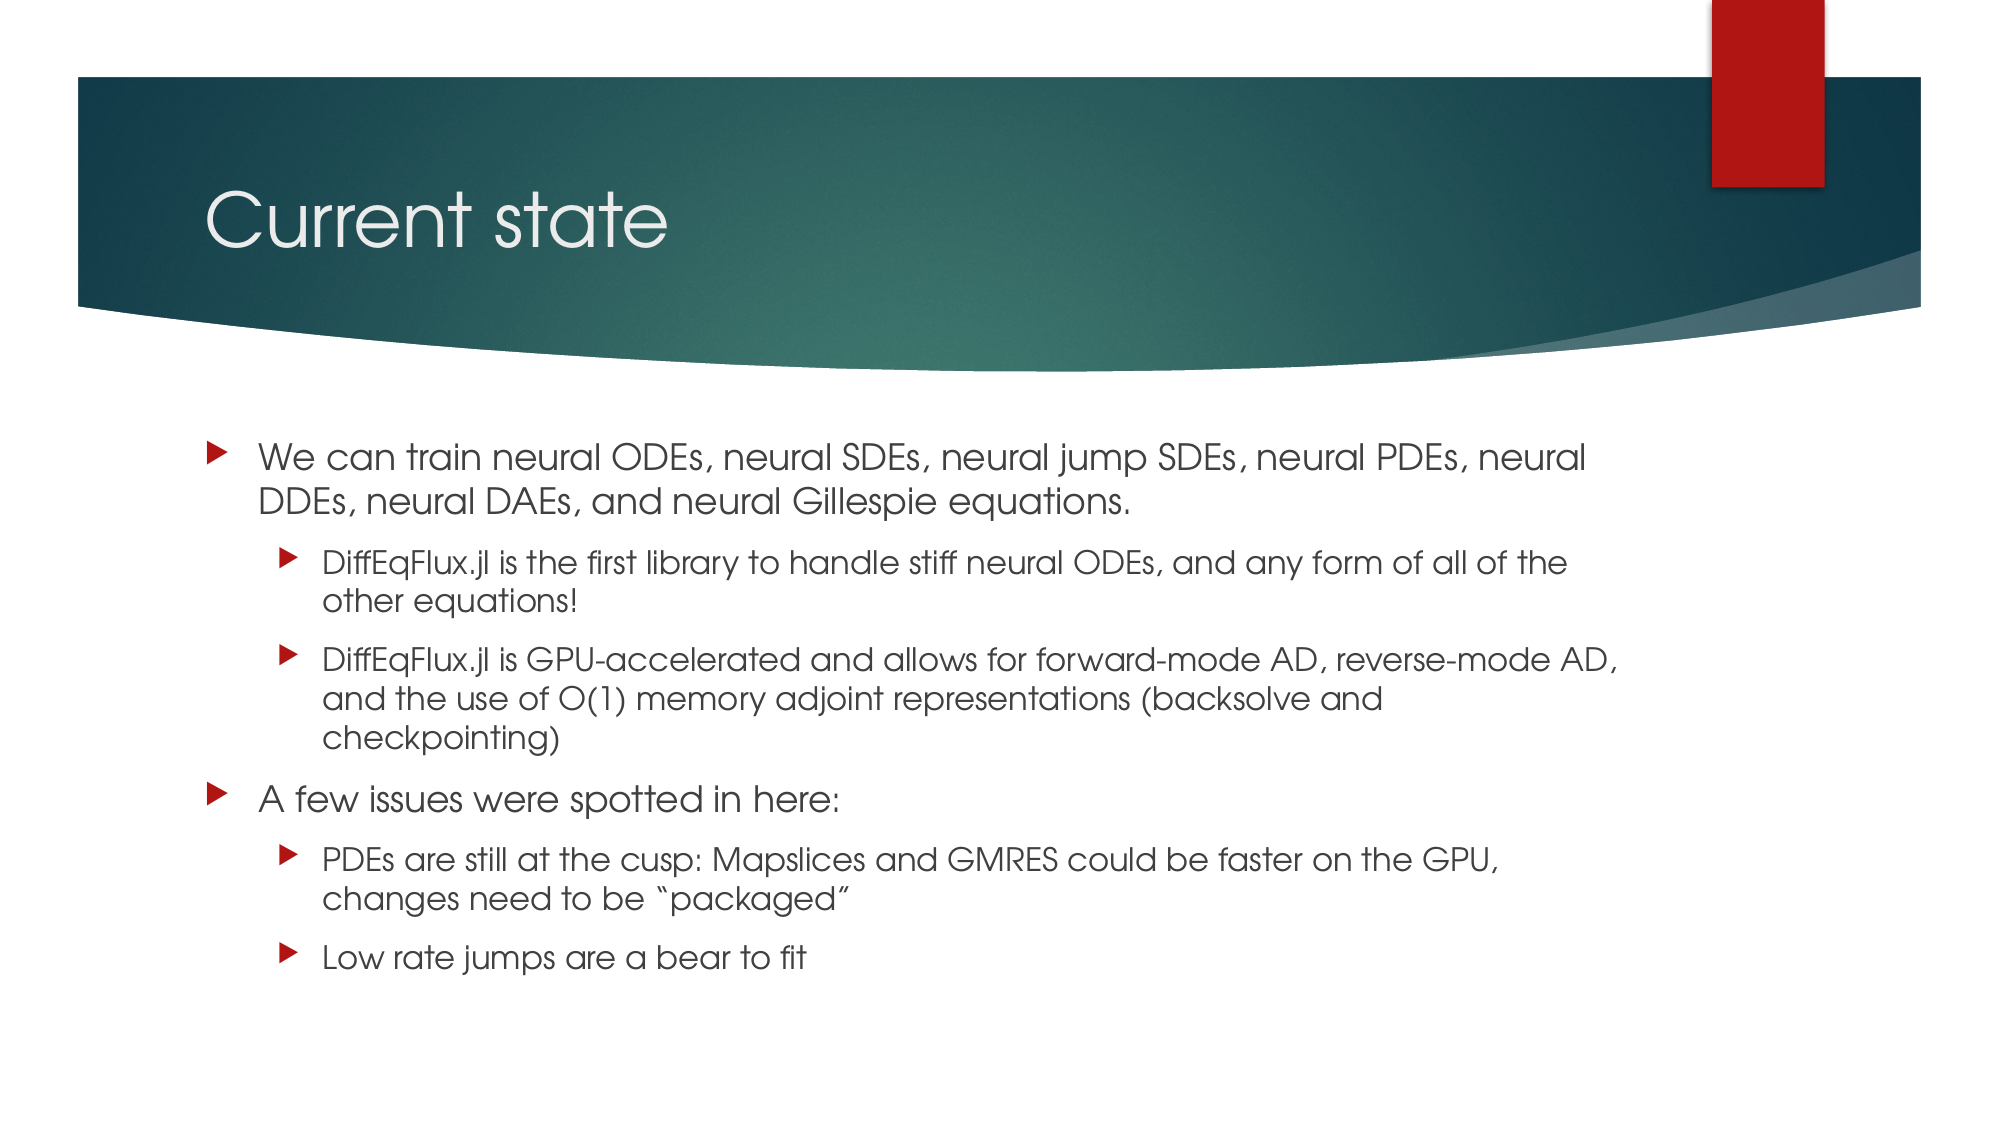

# Current state
We can train neural ODEs, neural SDEs, neural jump SDEs, neural PDEs, neural DDEs, neural DAEs, and neural Gillespie equations.
DiffEqFlux.jl is the first library to handle stiff neural ODEs, and any form of all of the other equations!
DiffEqFlux.jl is GPU-accelerated and allows for forward-mode AD, reverse-mode AD, and the use of O(1) memory adjoint representations (backsolve and checkpointing)
A few issues were spotted in here:
PDEs are still at the cusp: Mapslices and GMRES could be faster on the GPU, changes need to be “packaged”
Low rate jumps are a bear to fit